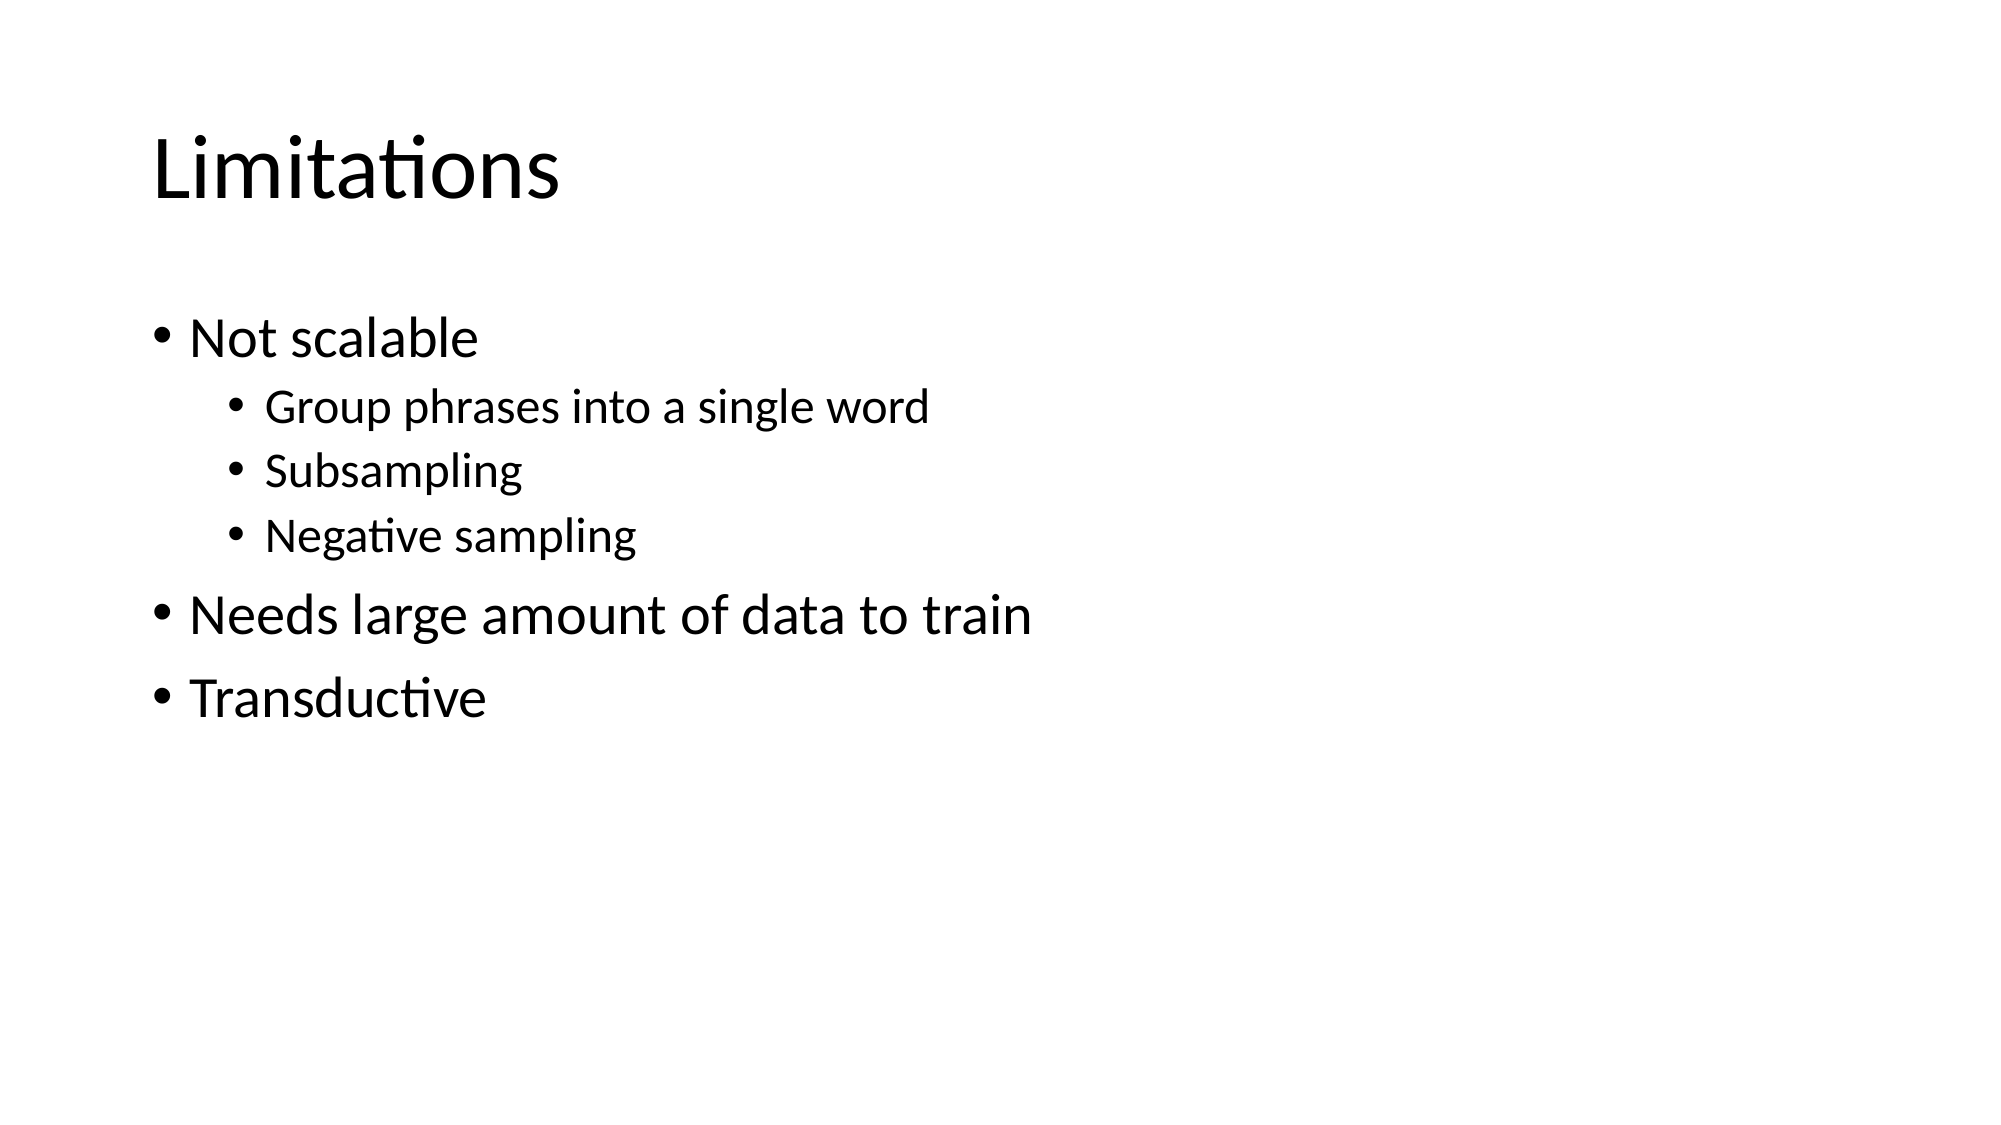

# Limitations
Not scalable
Group phrases into a single word
Subsampling
Negative sampling
Needs large amount of data to train
Transductive